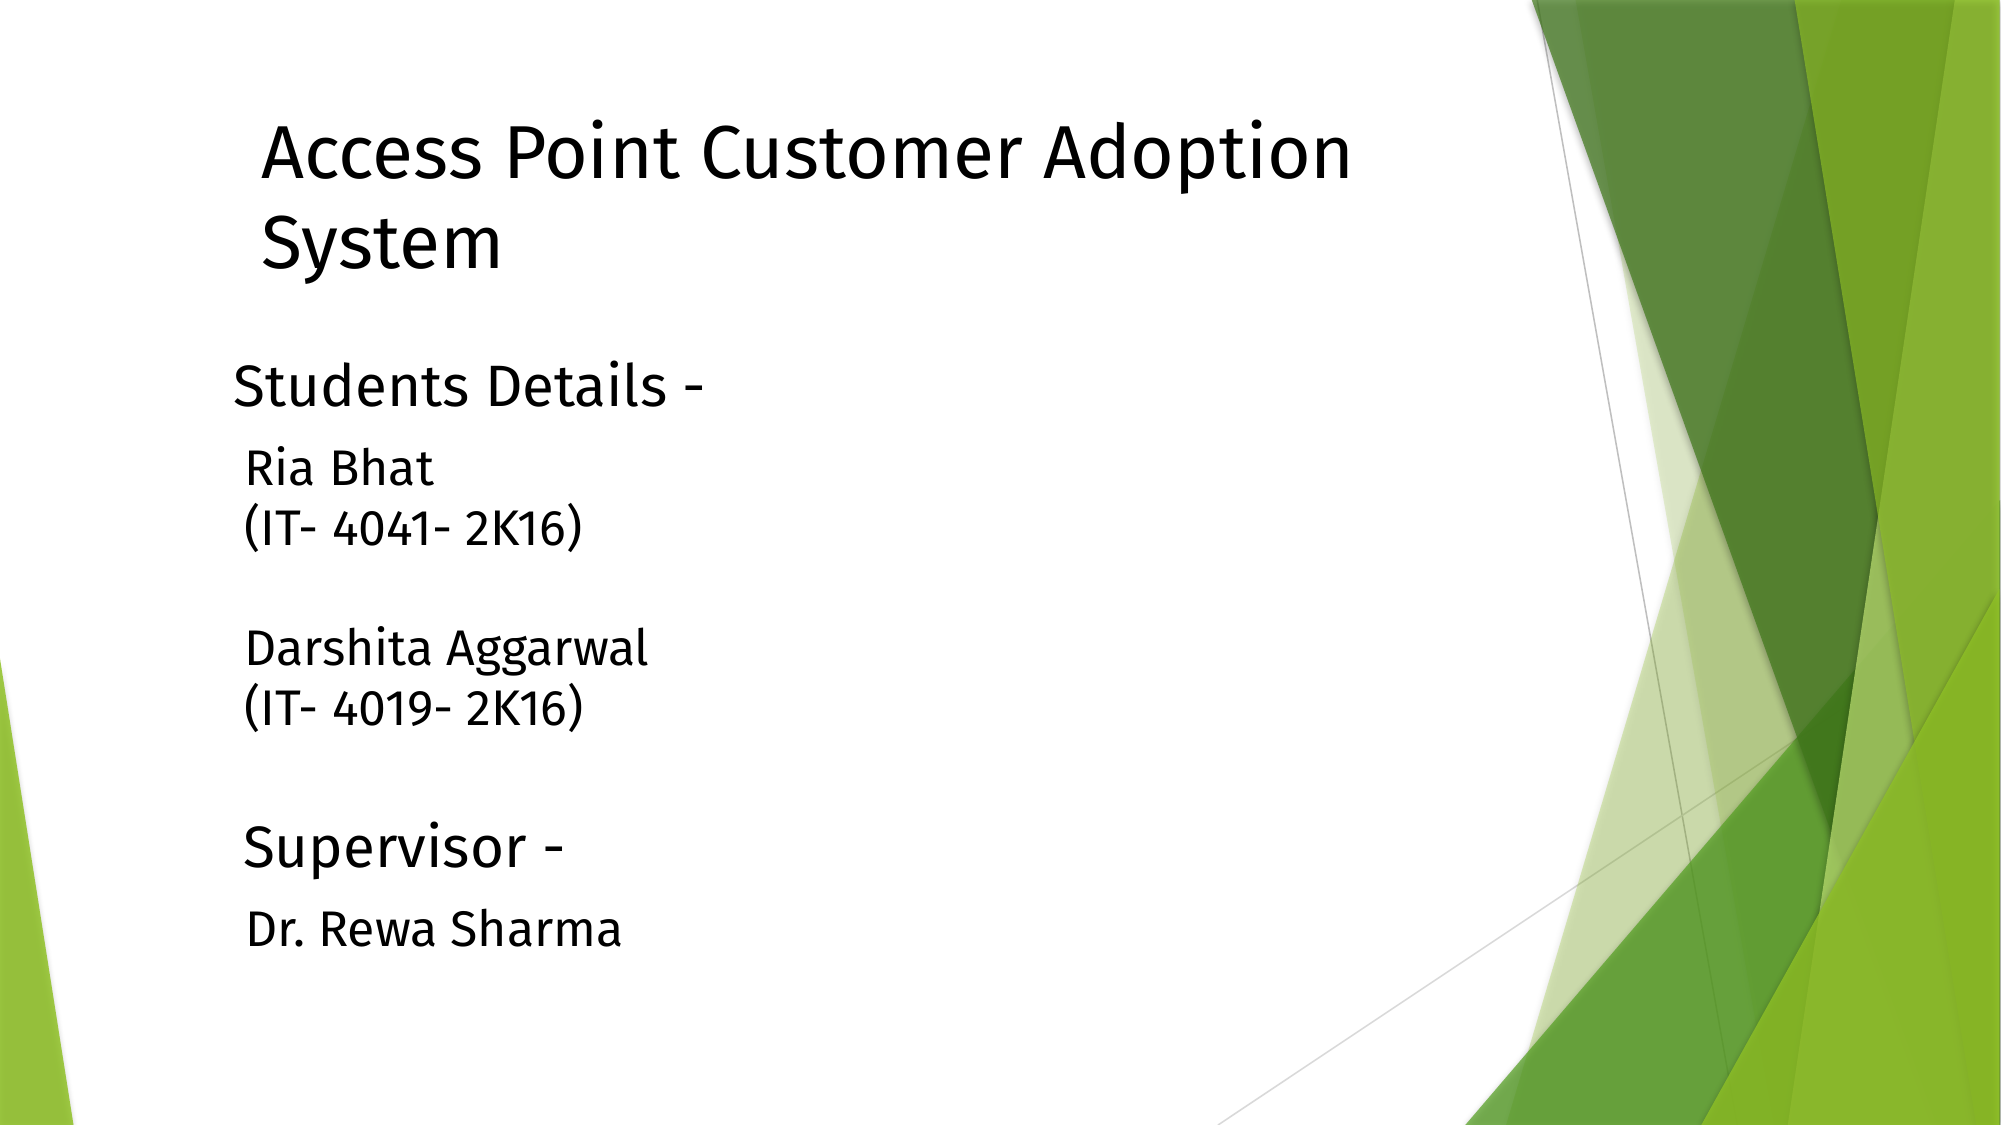

Access Point Customer Adoption System
Students Details -
Ria Bhat
(IT- 4041- 2K16)

Darshita Aggarwal
(IT- 4019- 2K16)
Supervisor -
Dr. Rewa Sharma